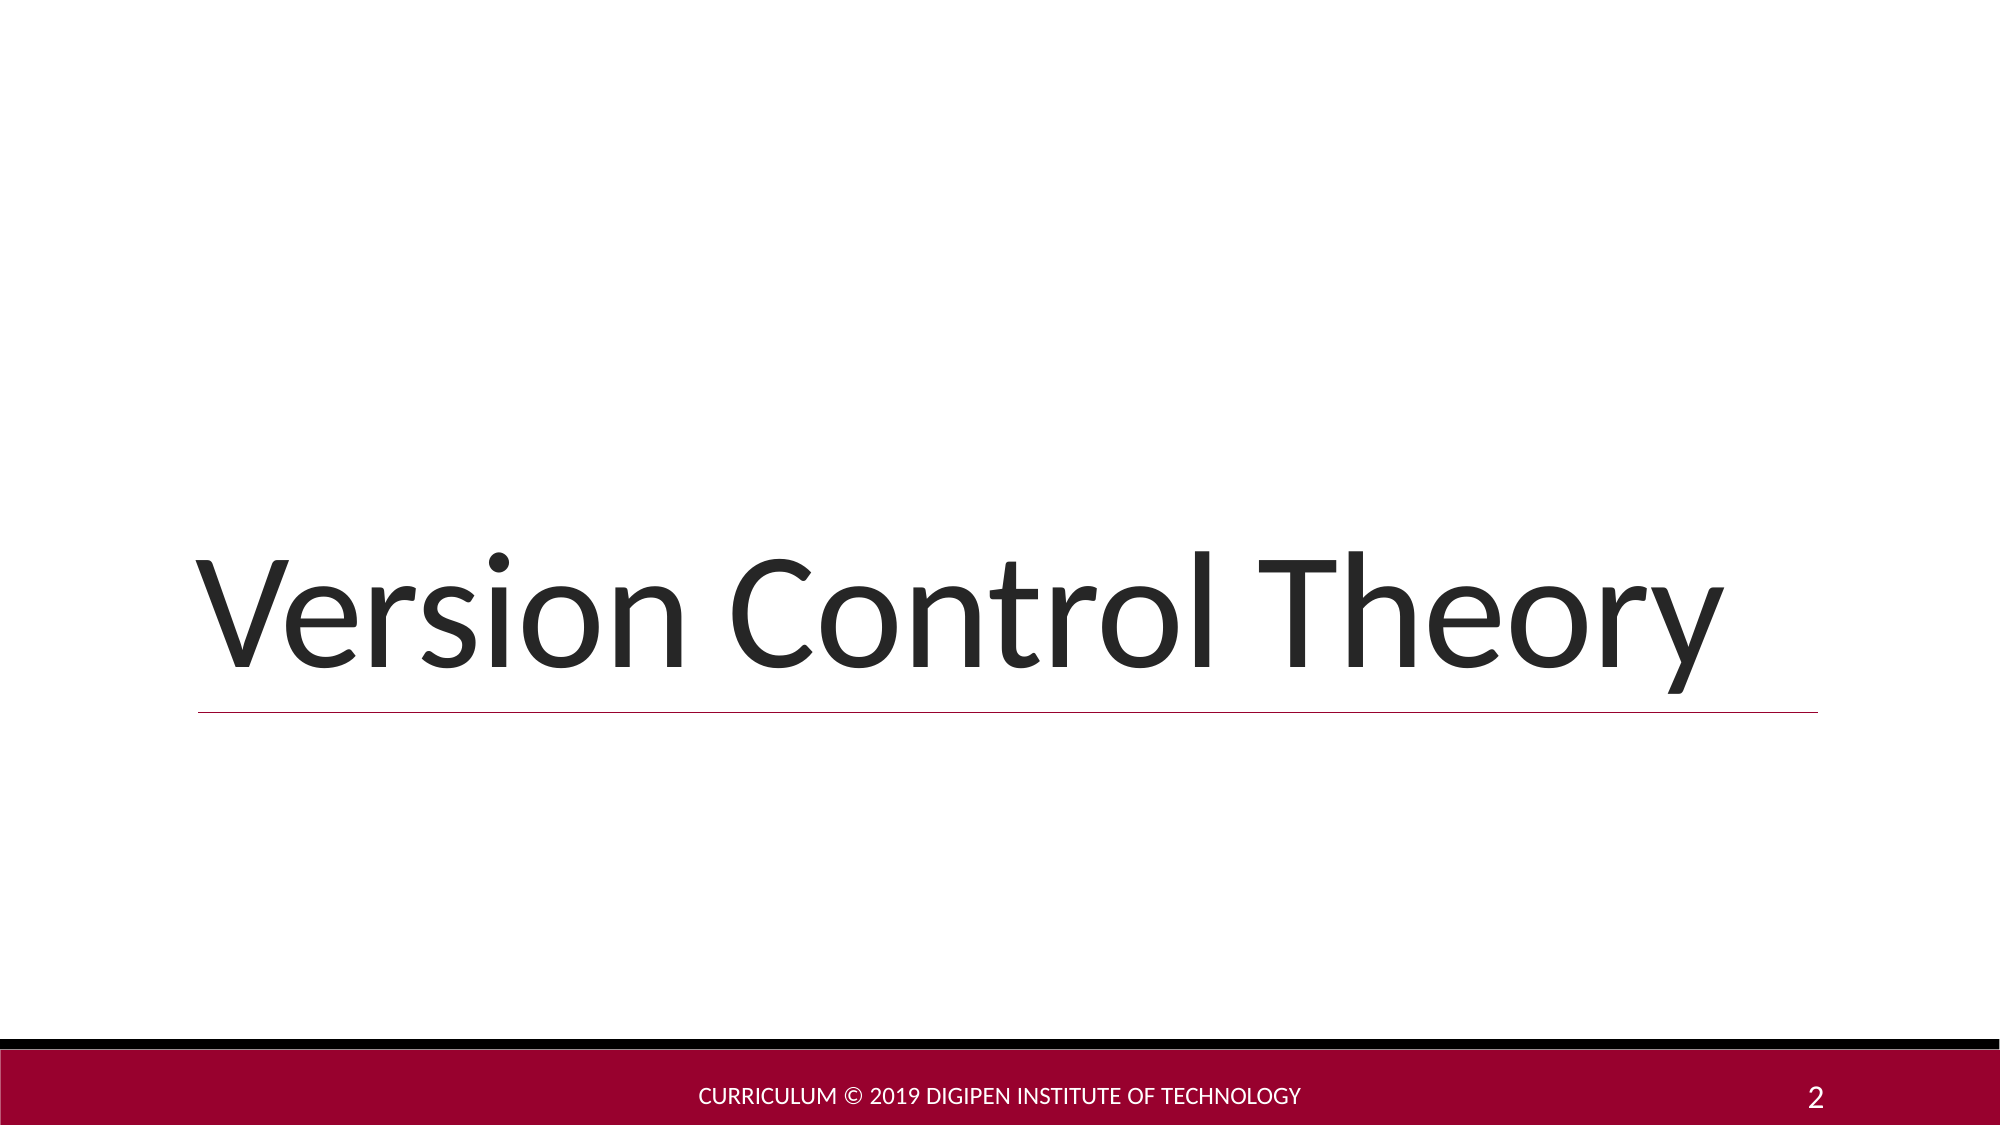

# Version Control Theory

Curriculum © 2019 DigiPen Institute of Technology
2